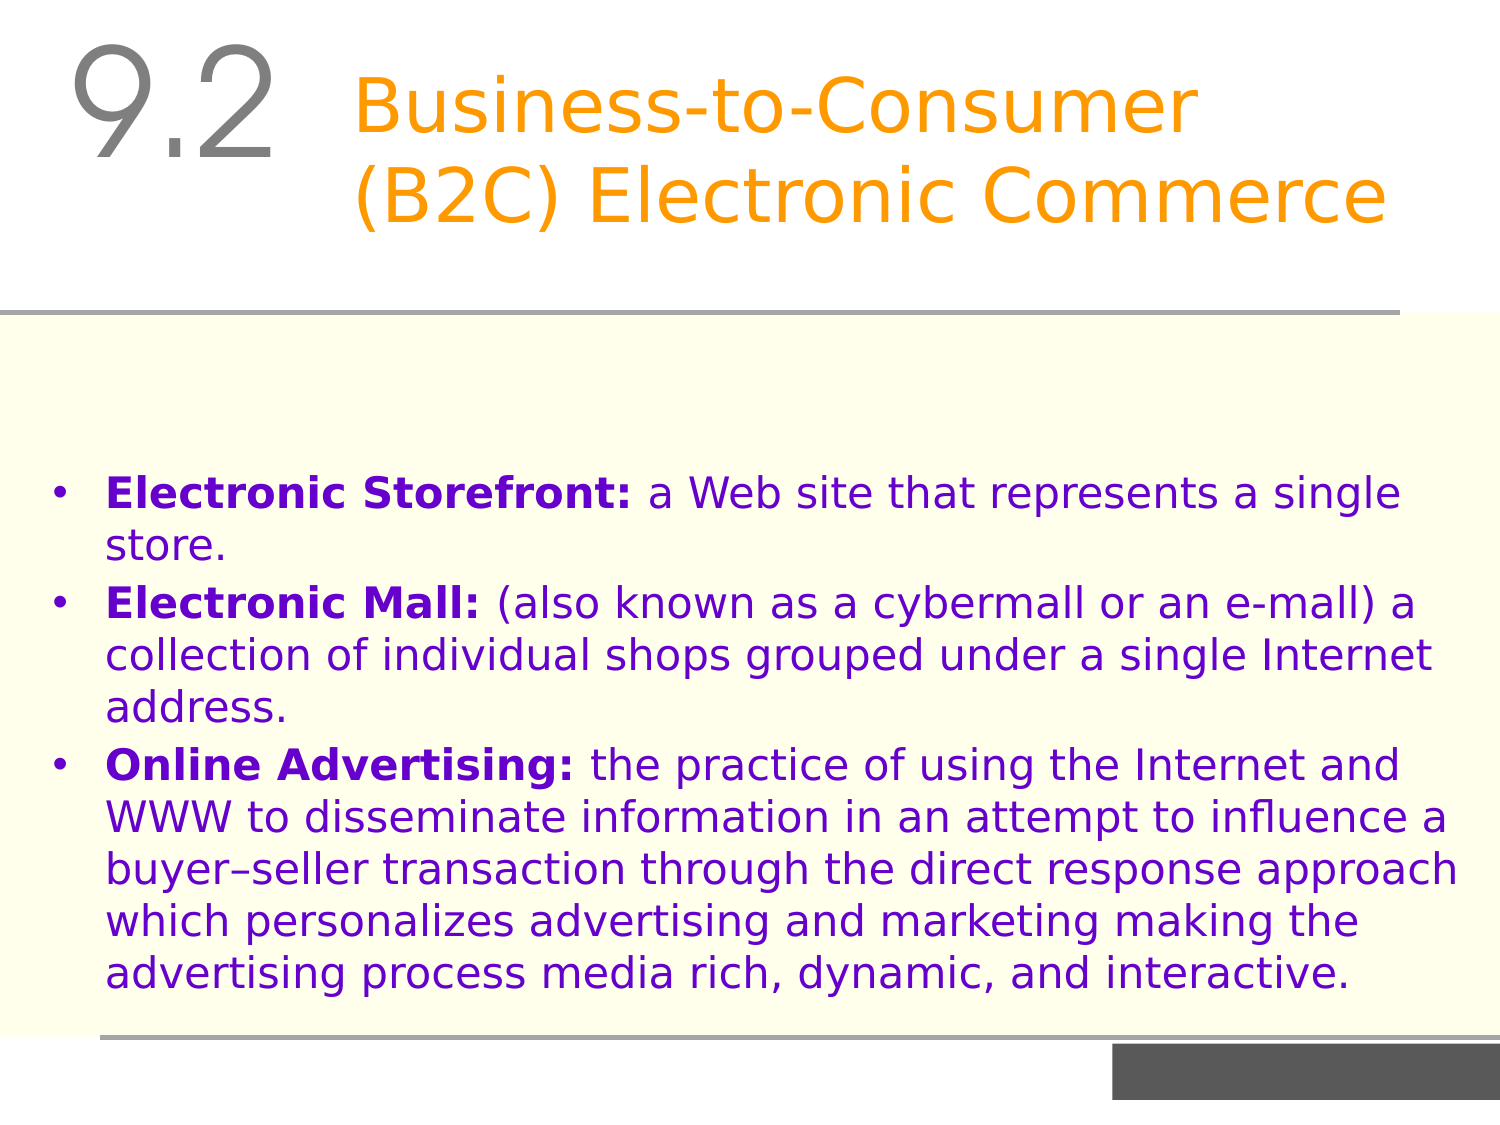

9.2
Business-to-Consumer (B2C) Electronic Commerce

Electronic Storefront: a Web site that represents a single store.
Electronic Mall: (also known as a cybermall or an e-mall) a collection of individual shops grouped under a single Internet address.
Online Advertising: the practice of using the Internet and WWW to disseminate information in an attempt to influence a buyer–seller transaction through the direct response approach which personalizes advertising and marketing making the advertising process media rich, dynamic, and interactive.